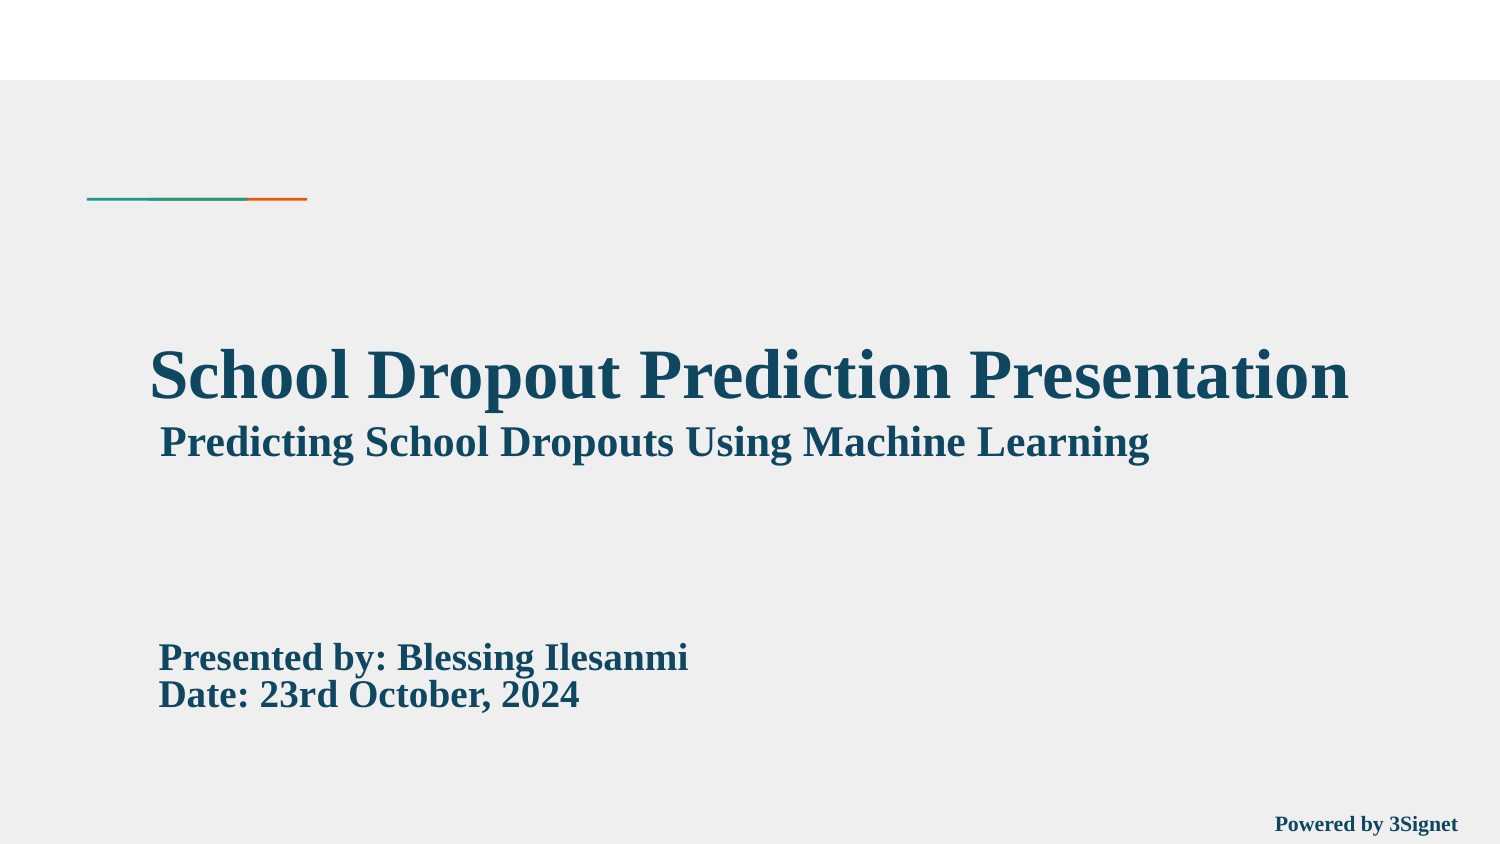

# School Dropout Prediction Presentation
 Predicting School Dropouts Using Machine Learning
Presented by: Blessing Ilesanmi
Date: 23rd October, 2024
Powered by 3Signet